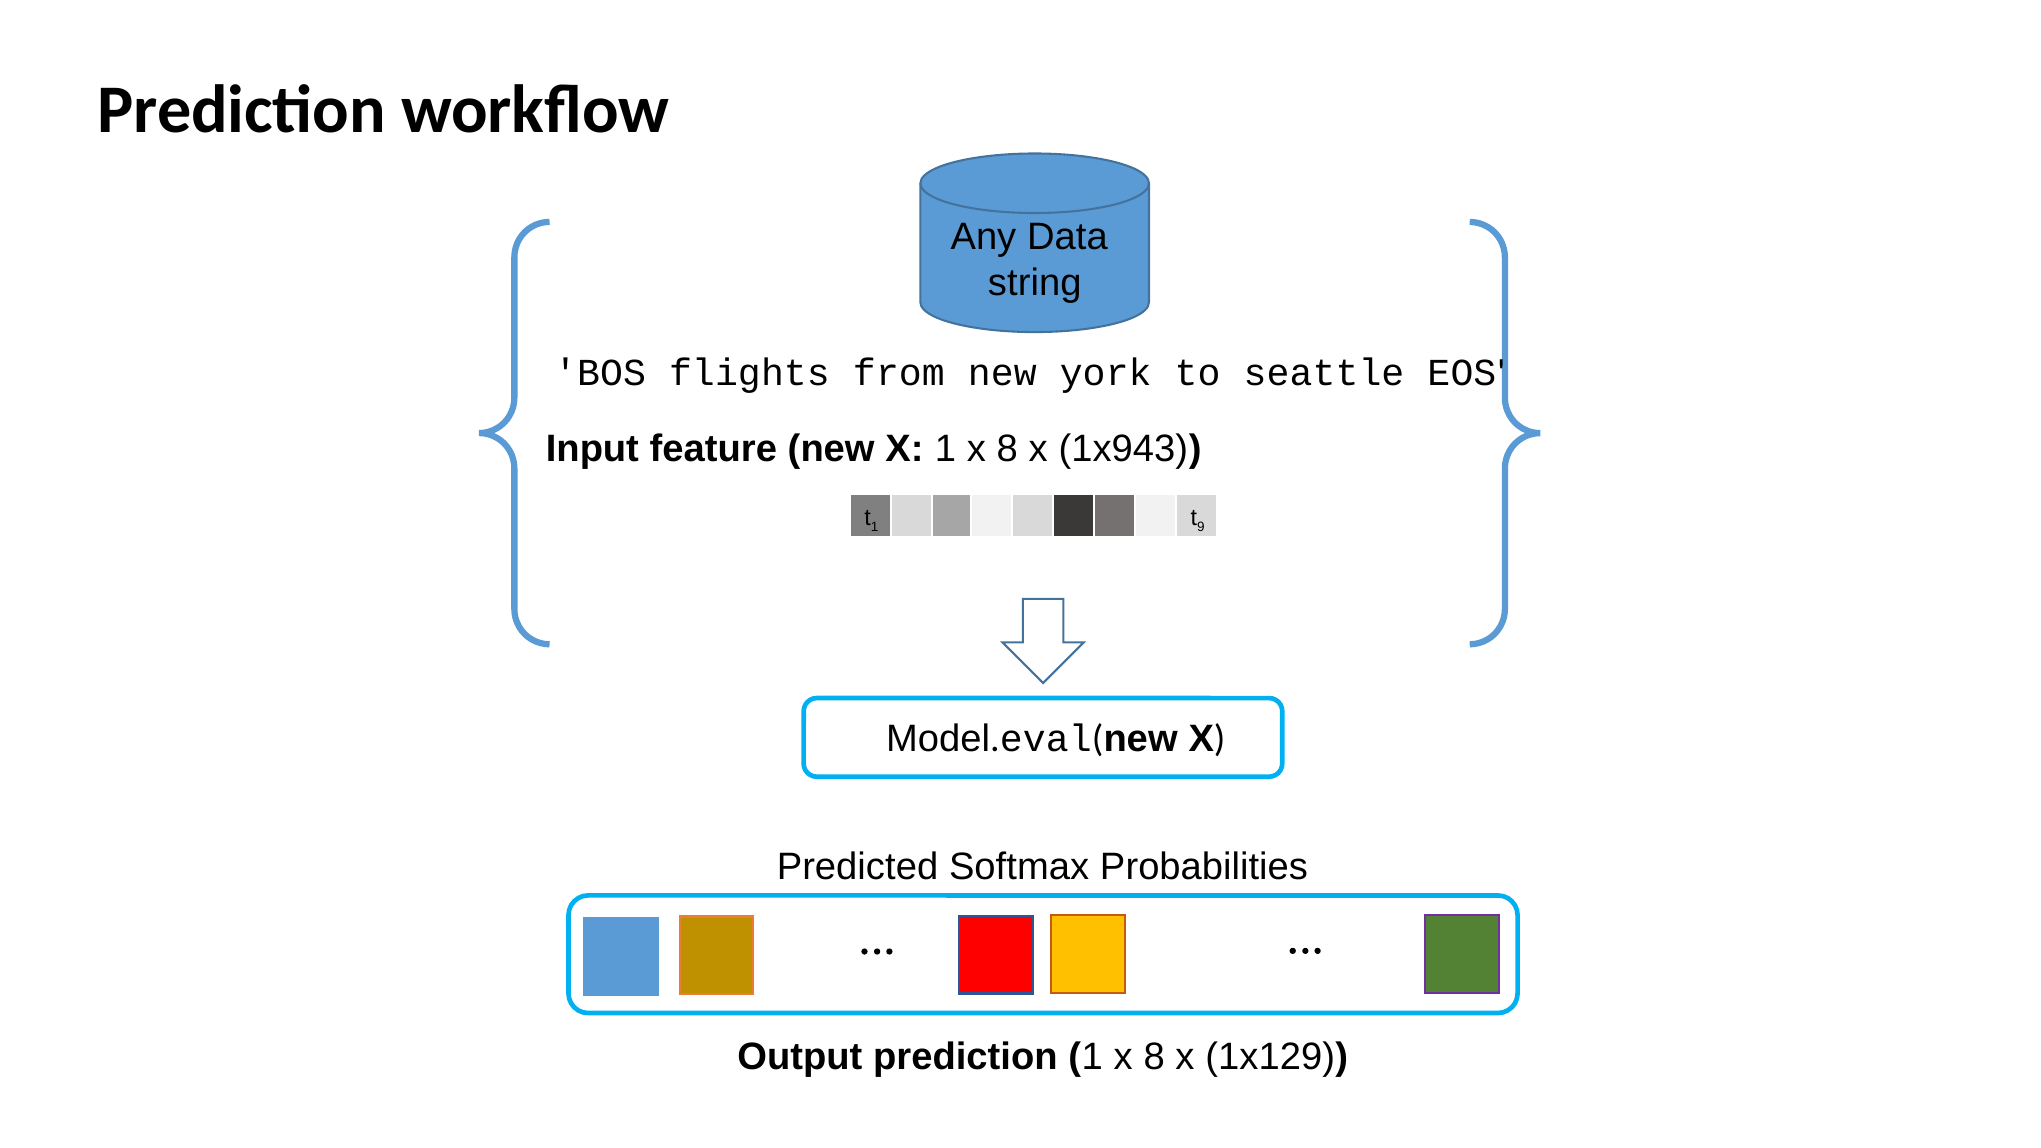

Prediction workflow
Any Data
string

'BOS flights from new york to seattle EOS'
Input feature (new X: 1 x 8 x (1x943))
t1
t9

Model.eval(new X)
Predicted Softmax Probabilities

Output prediction (1 x 8 x (1x129))